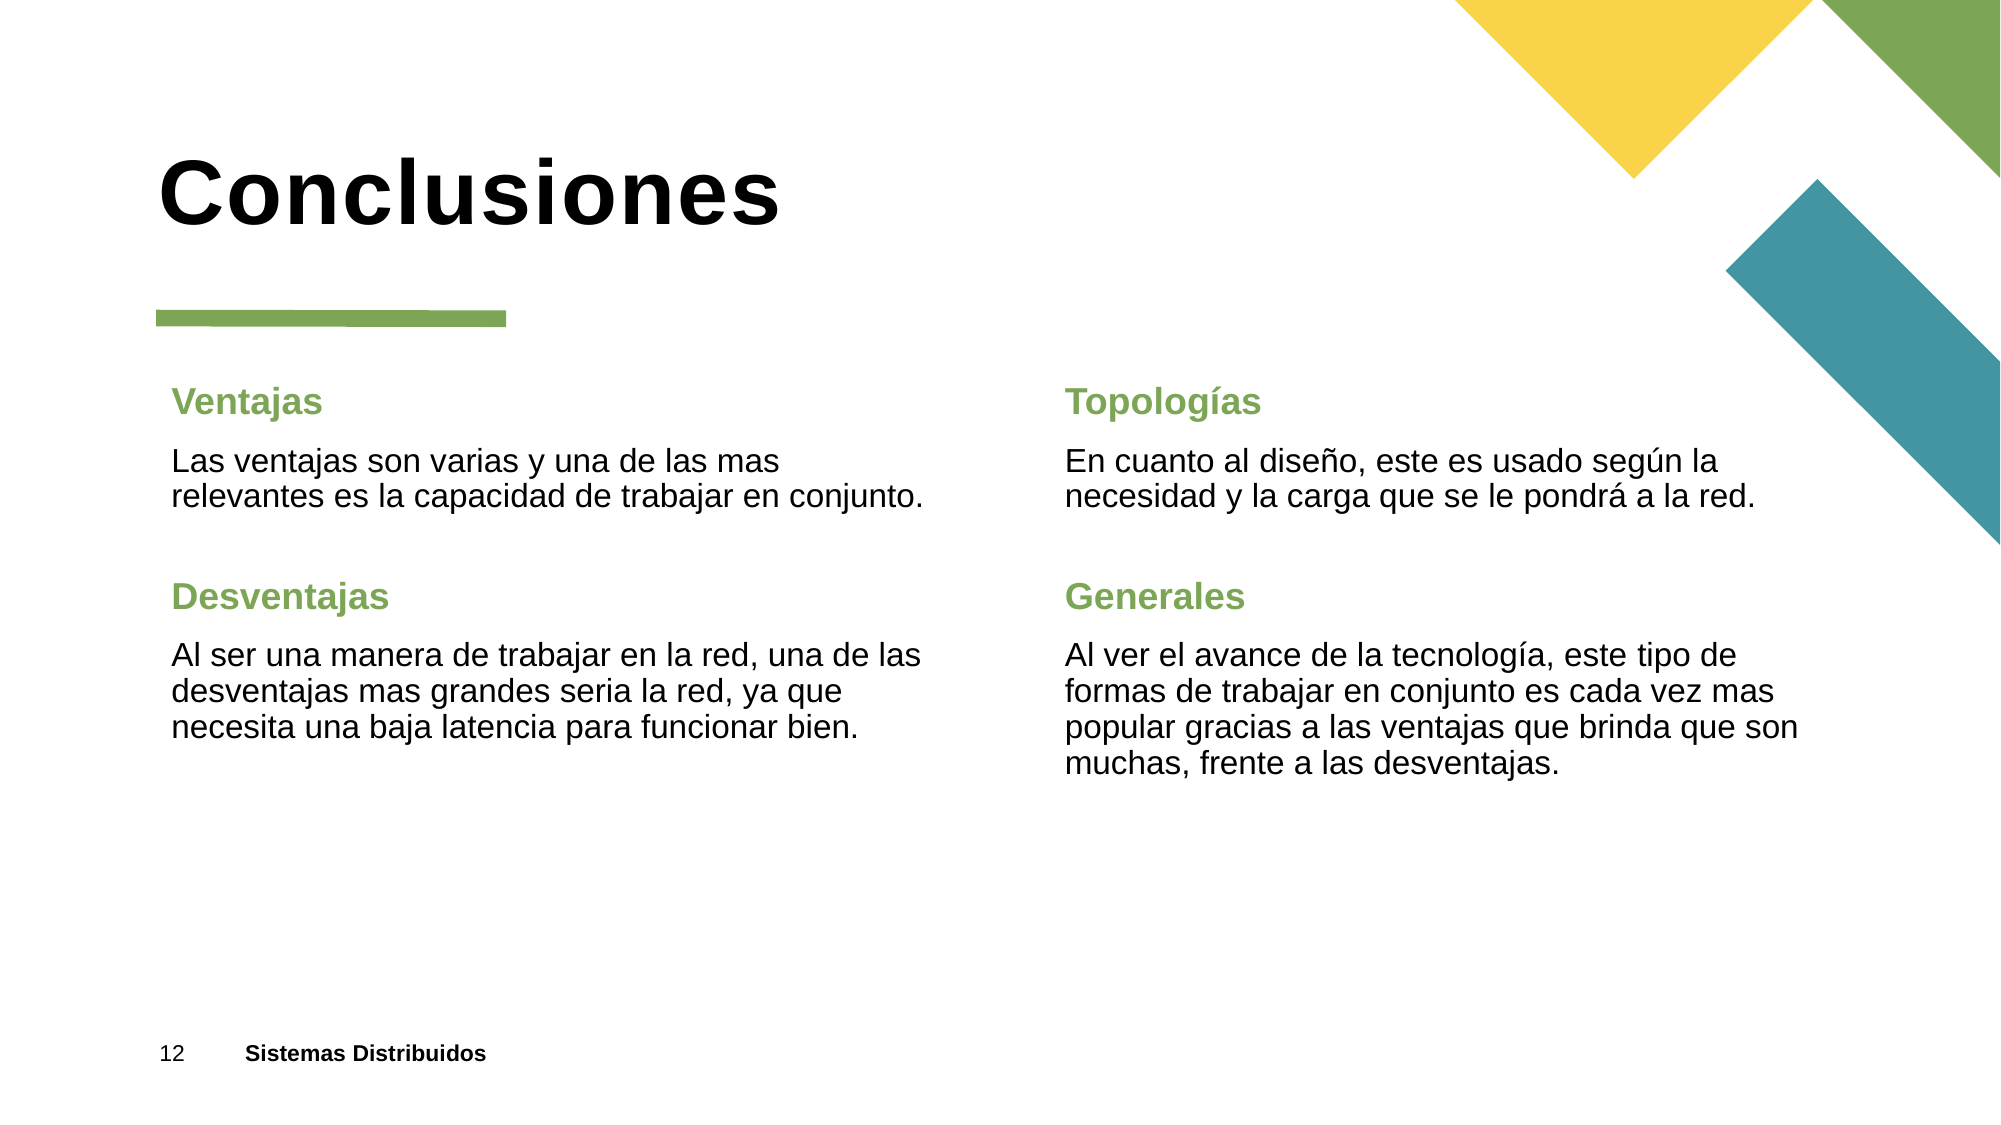

# Conclusiones
Ventajas
Topologías
Las ventajas son varias y una de las mas relevantes es la capacidad de trabajar en conjunto.
En cuanto al diseño, este es usado según la necesidad y la carga que se le pondrá a la red.

Desventajas
Generales
Al ser una manera de trabajar en la red, una de las desventajas mas grandes seria la red, ya que necesita una baja latencia para funcionar bien.
Al ver el avance de la tecnología, este tipo de formas de trabajar en conjunto es cada vez mas popular gracias a las ventajas que brinda que son muchas, frente a las desventajas.
12
Sistemas Distribuidos